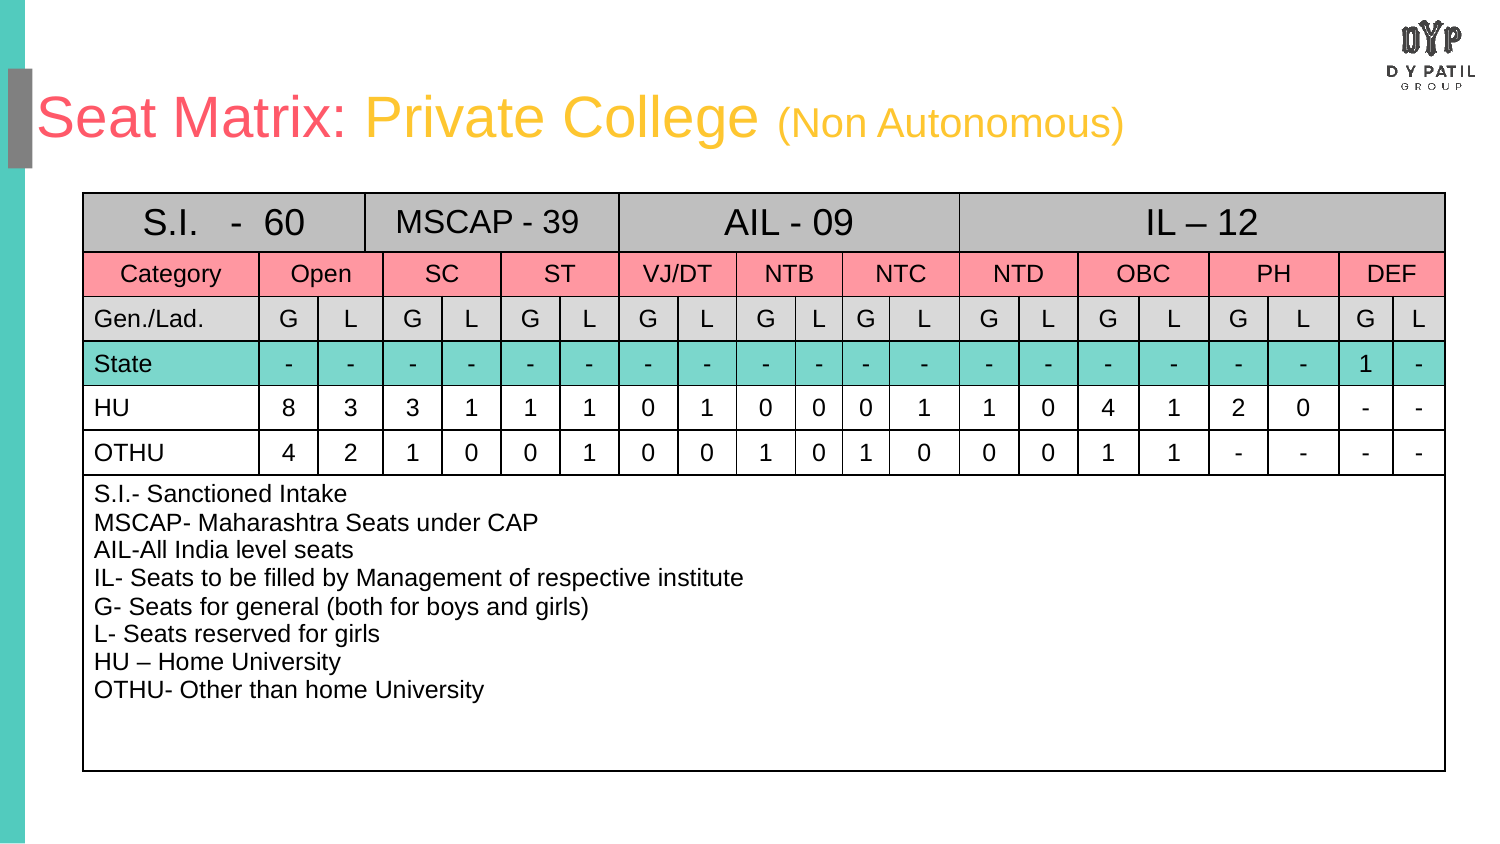

Seat Matrix: Private College (Non Autonomous)

| S.I. - 60 |  |  | MSCAP - 39 |  |  |  |  | AIL - 09 |  |  |  |  |  | IL – 12 |  |  |  |  |  |  |  |
| --- | --- | --- | --- | --- | --- | --- | --- | --- | --- | --- | --- | --- | --- | --- | --- | --- | --- | --- | --- | --- | --- |
| Category | Open |  |  | SC |  | ST |  | VJ/DT |  | NTB |  | NTC |  | NTD |  | OBC |  | PH |  | DEF |  |
| Gen./Lad. | G | L |  | G | L | G | L | G | L | G | L | G | L | G | L | G | L | G | L | G | L |
| State | - | - |  | - | - | - | - | - | - | - | - | - | - | - | - | - | - | - | - | 1 | - |
| HU | 8 | 3 |  | 3 | 1 | 1 | 1 | 0 | 1 | 0 | 0 | 0 | 1 | 1 | 0 | 4 | 1 | 2 | 0 | - | - |
| OTHU | 4 | 2 |  | 1 | 0 | 0 | 1 | 0 | 0 | 1 | 0 | 1 | 0 | 0 | 0 | 1 | 1 | - | - | - | - |
| S.I.- Sanctioned Intake MSCAP- Maharashtra Seats under CAP AIL-All India level seats IL- Seats to be filled by Management of respective institute G- Seats for general (both for boys and girls) L- Seats reserved for girls HU – Home University OTHU- Other than home University |  |  |  |  |  |  |  |  |  |  |  |  |  |  |  |  |  |  |  |  |  |